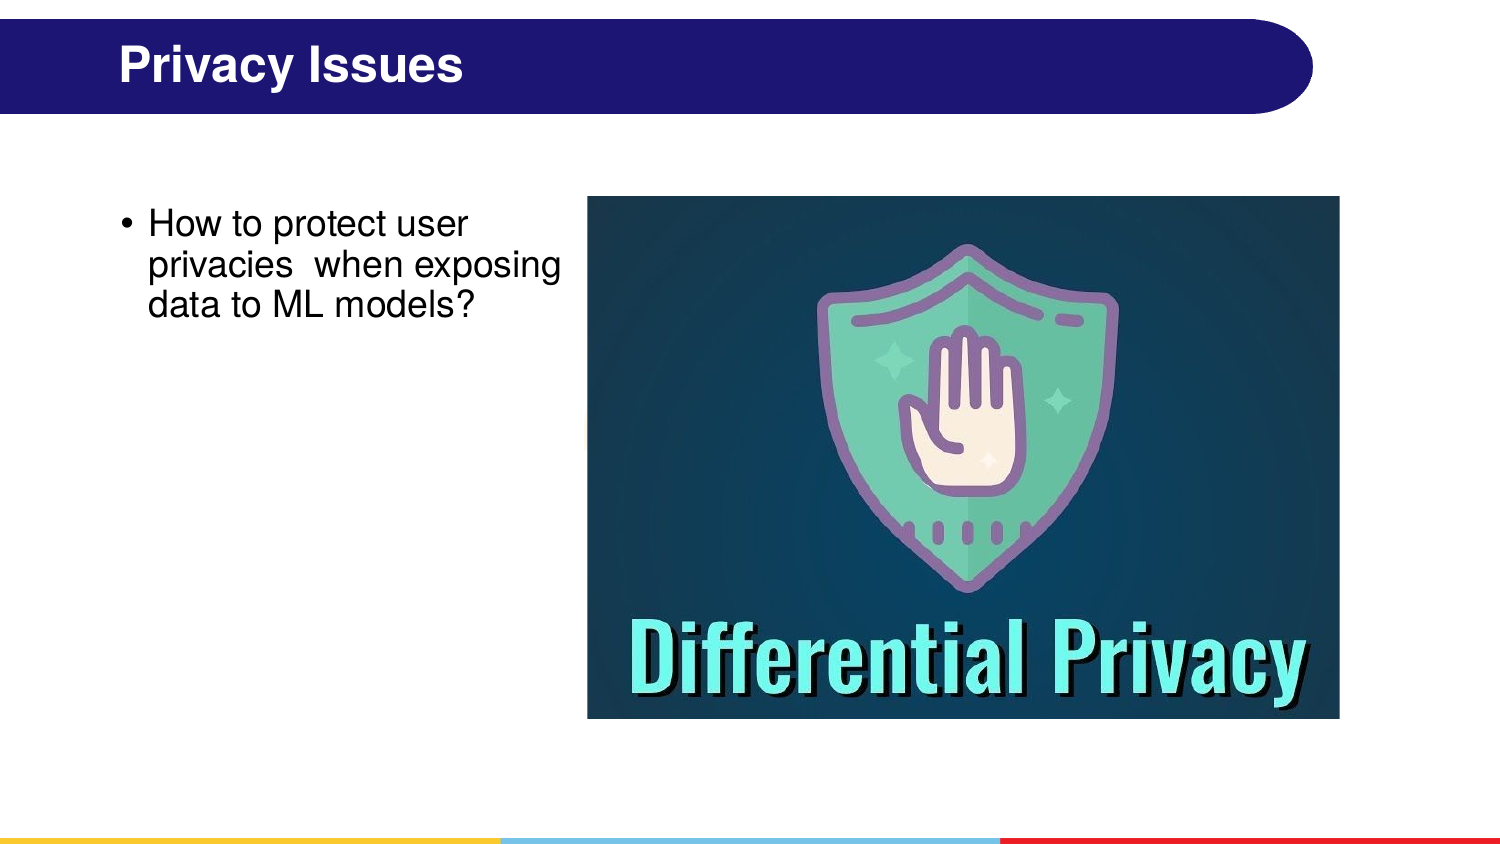

# Privacy Issues

How to protect user privacies  when exposing data to ML models?